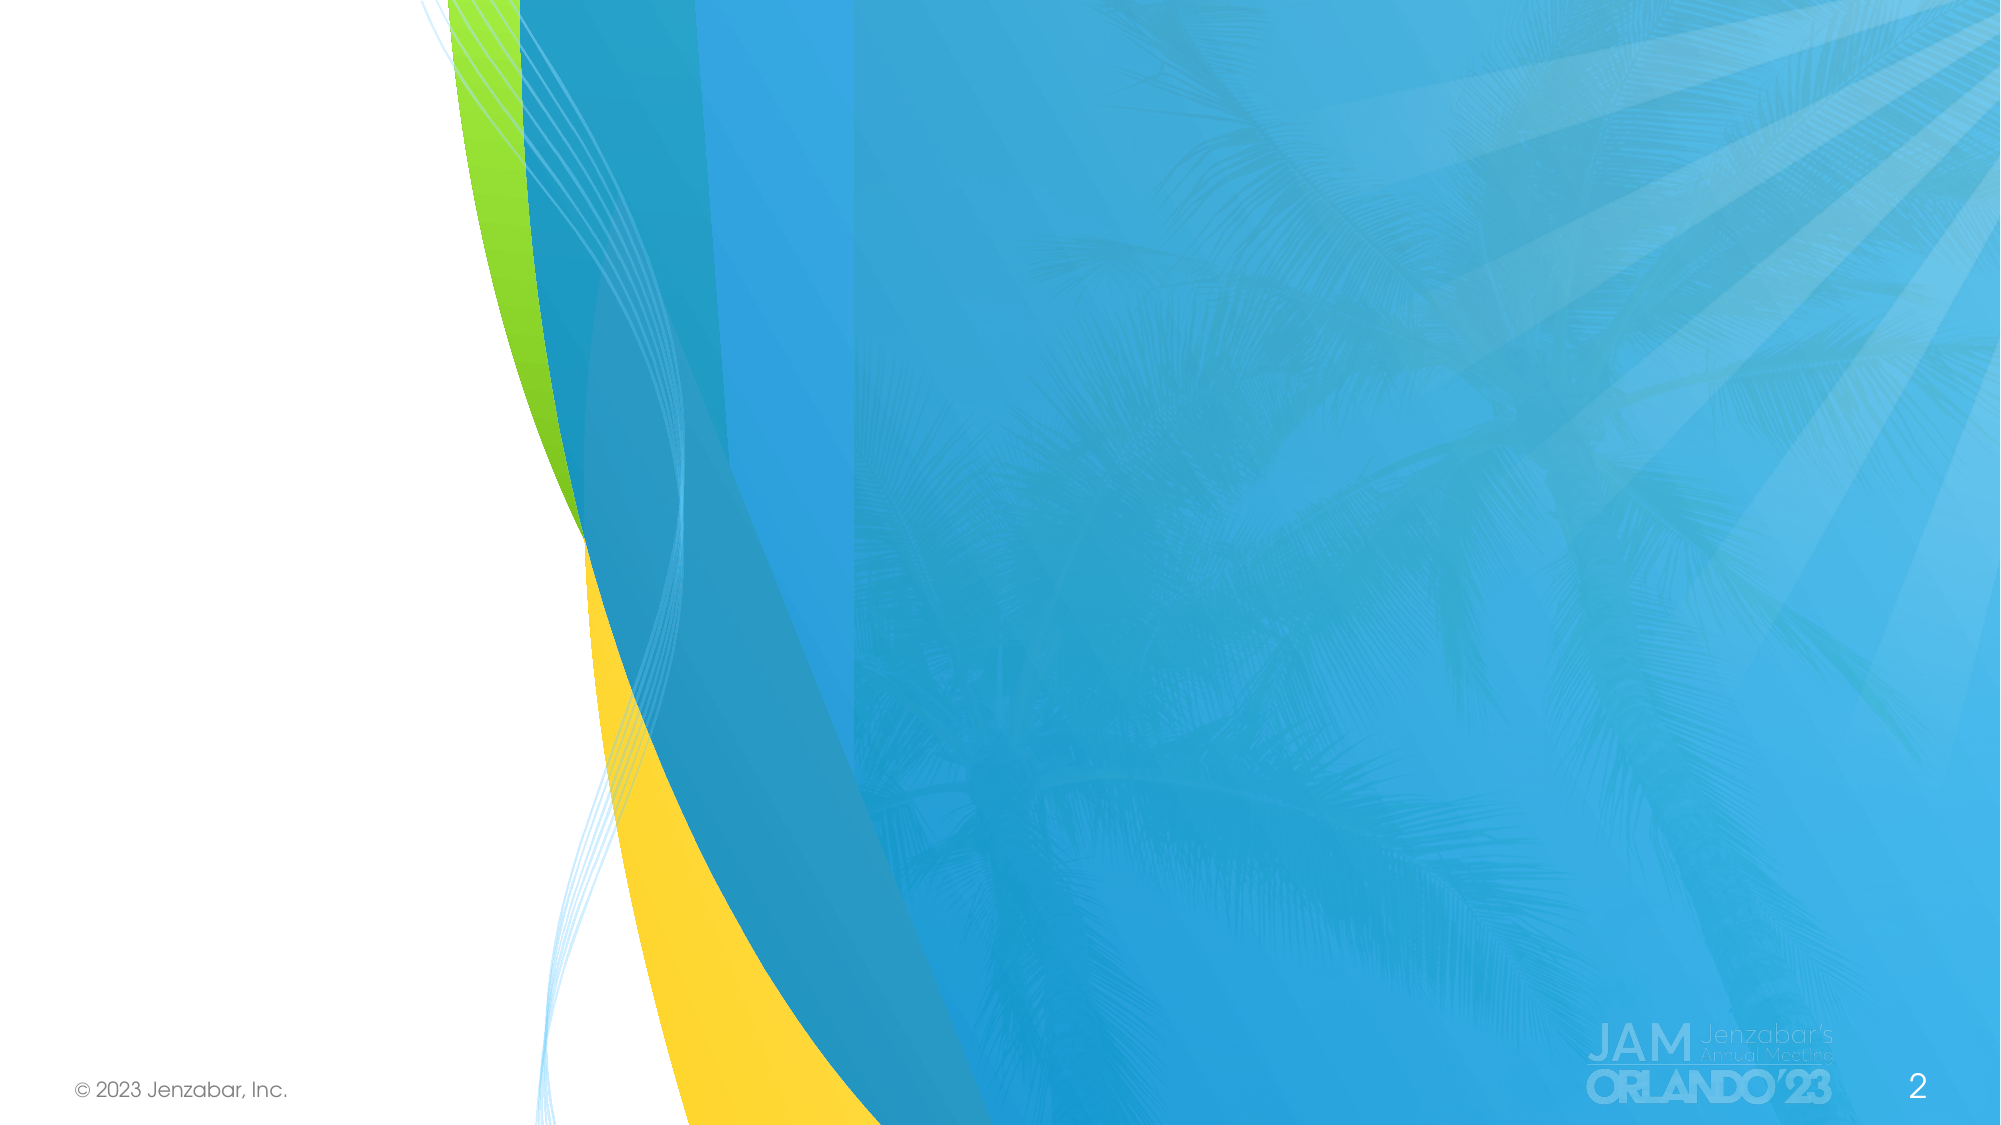

# Agenda
Provide a basic background on SQL query fundamentals
Provide code that will simplify and encapsulate the process
Demo the code